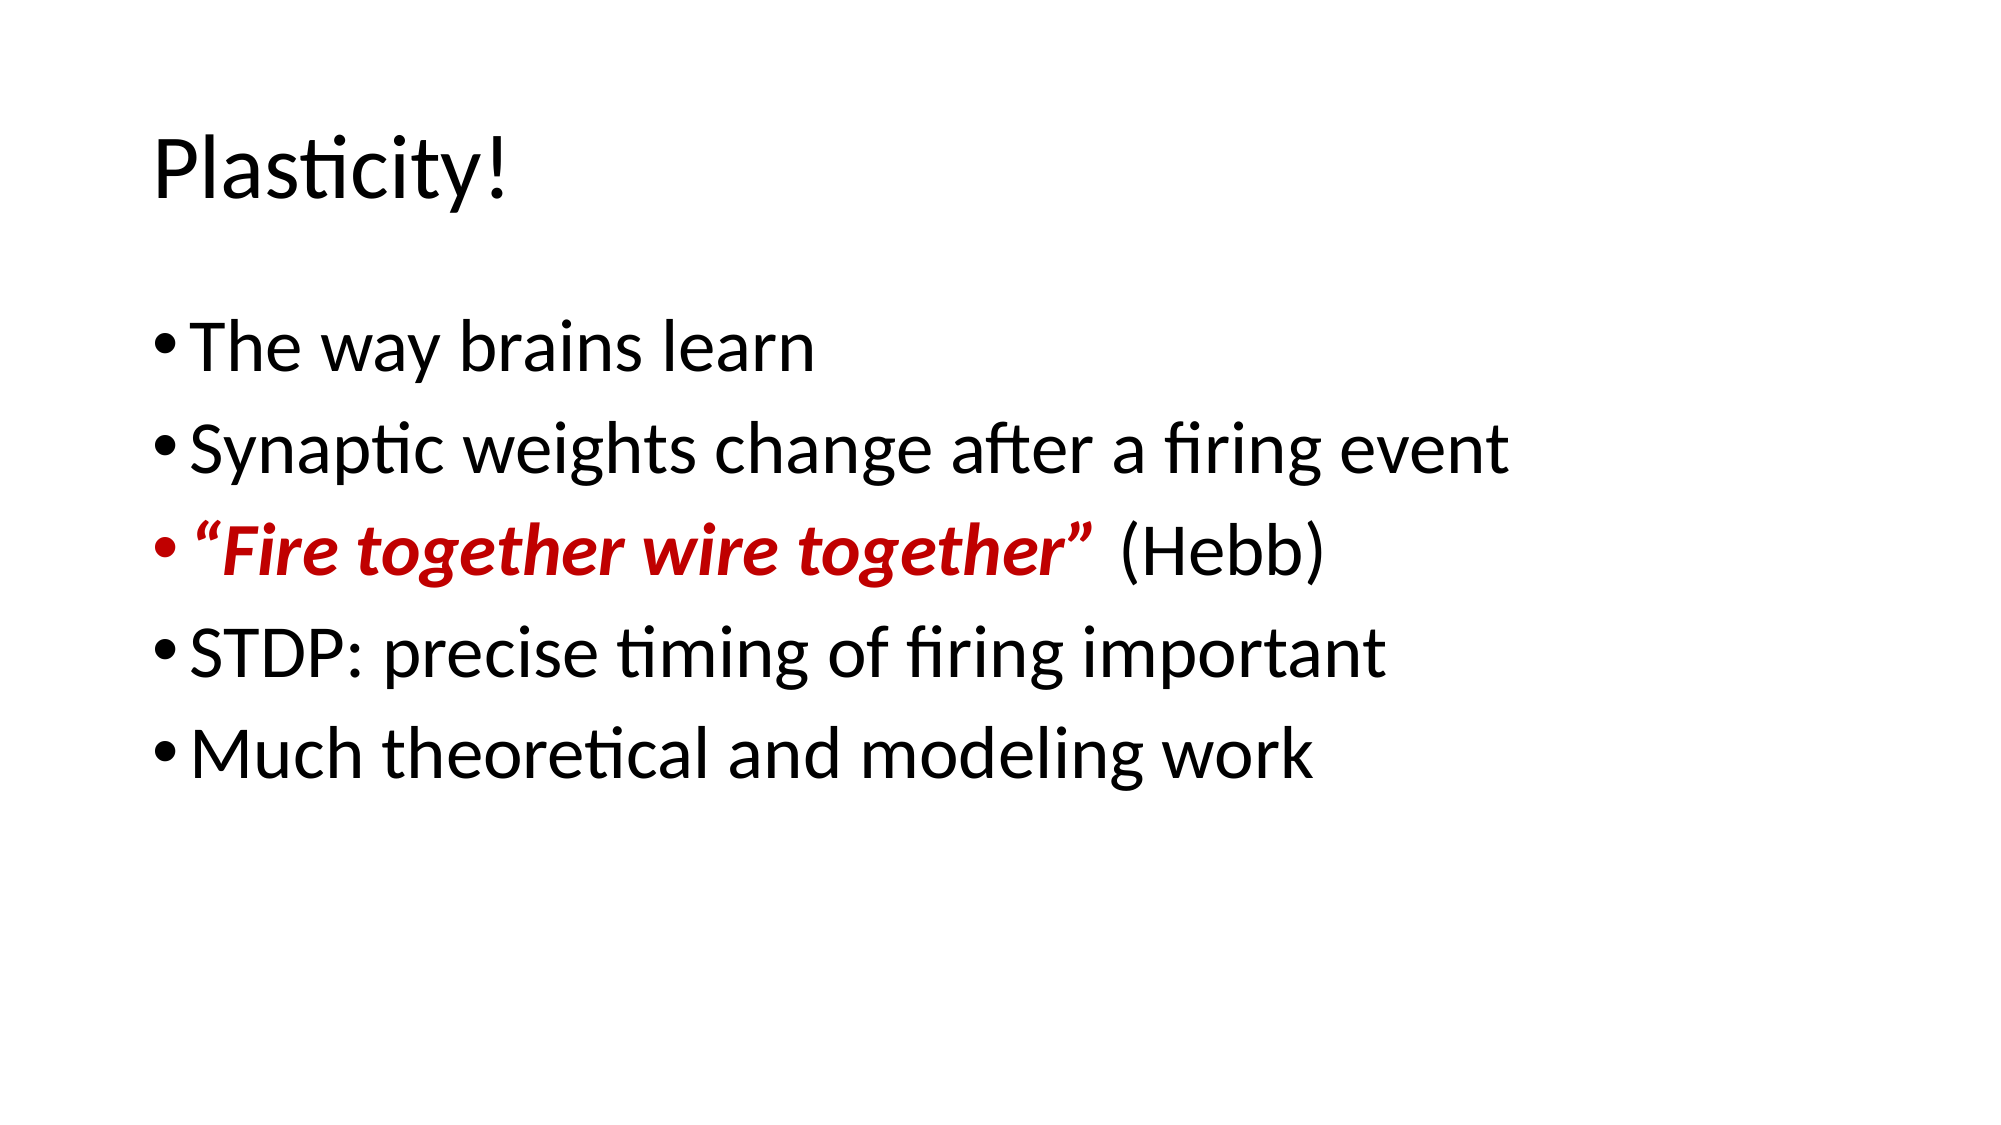

# Plasticity!
The way brains learn
Synaptic weights change after a firing event
“Fire together wire together” (Hebb)
STDP: precise timing of firing important
Much theoretical and modeling work